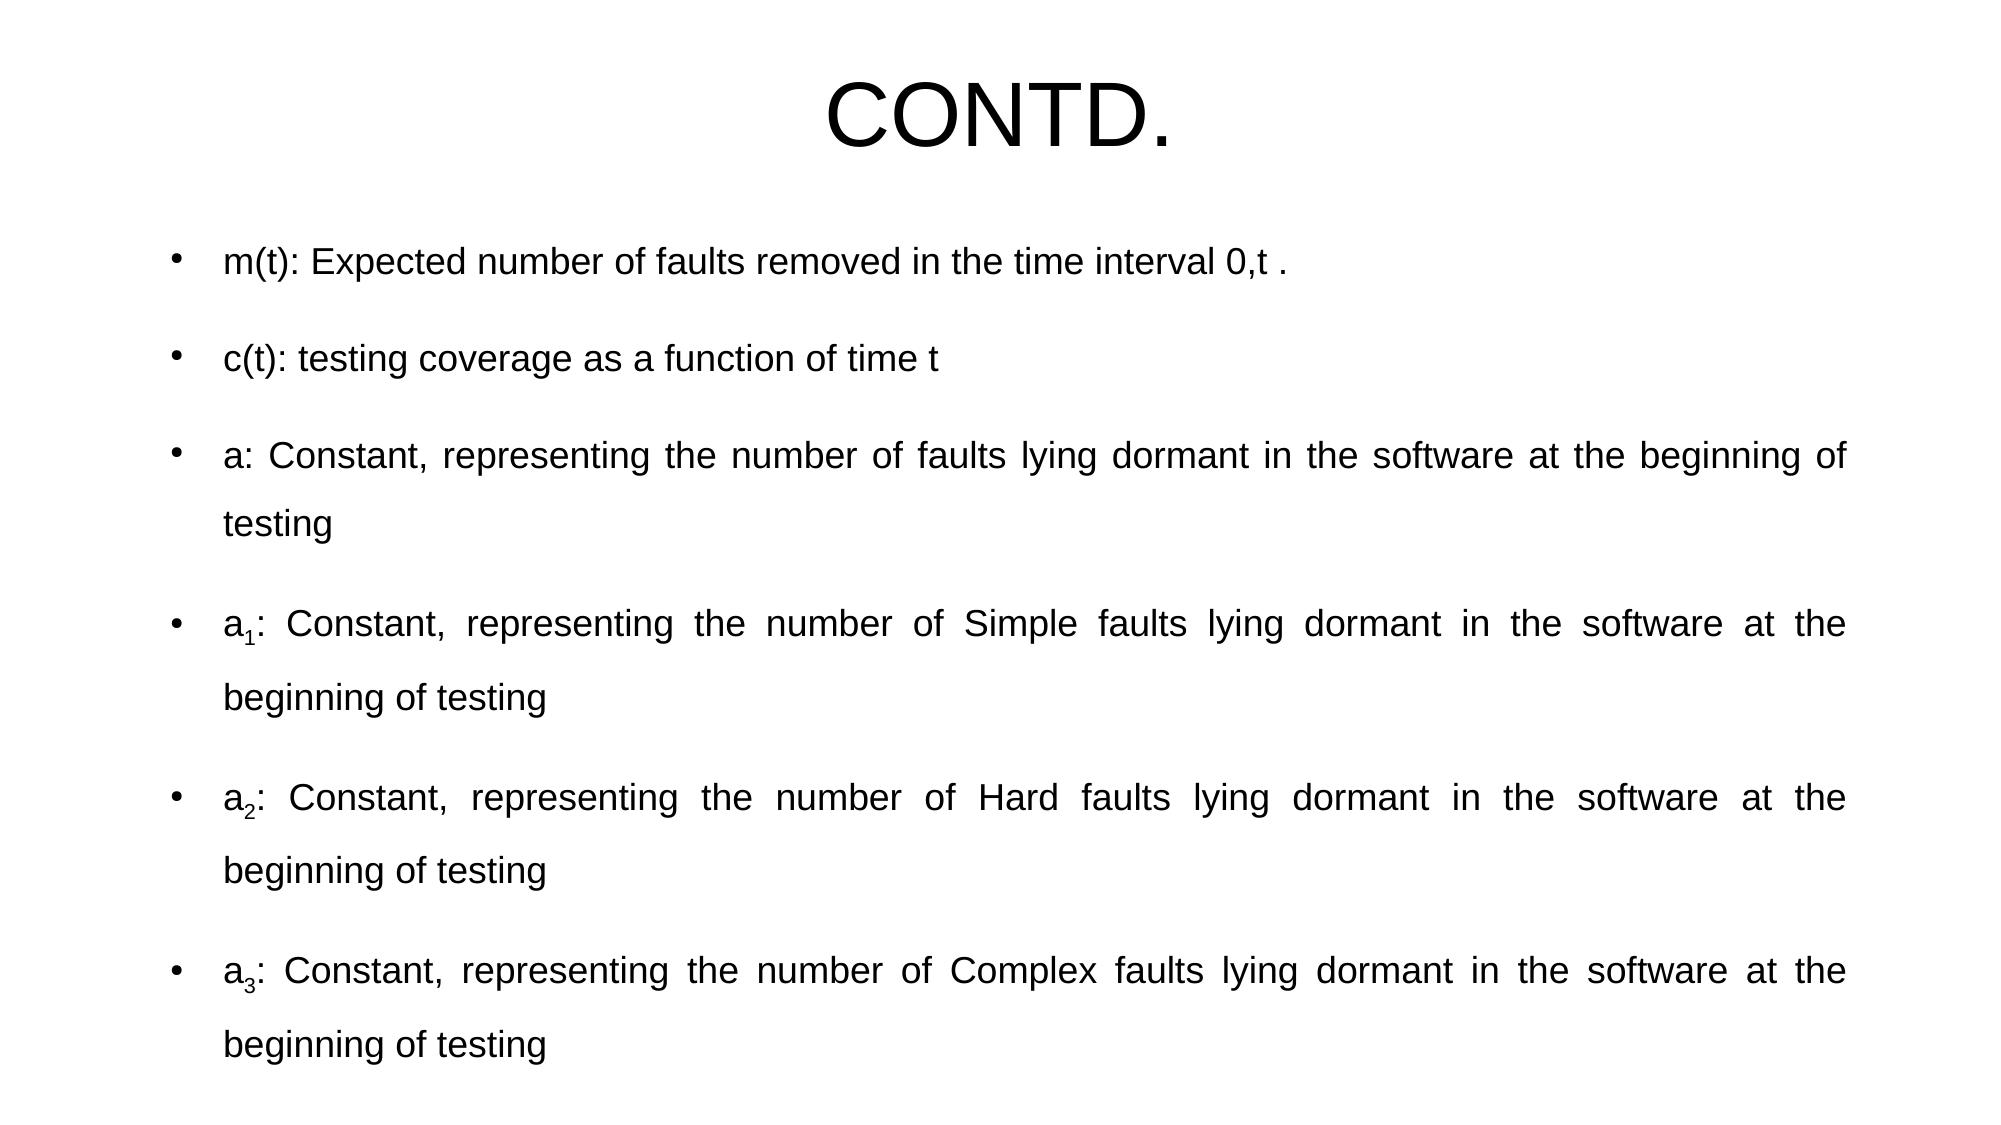

# CONTD.
m(t): Expected number of faults removed in the time interval 0,t .
c(t): testing coverage as a function of time t
a: Constant, representing the number of faults lying dormant in the software at the beginning of testing
a1: Constant, representing the number of Simple faults lying dormant in the software at the beginning of testing
a2: Constant, representing the number of Hard faults lying dormant in the software at the beginning of testing
a3: Constant, representing the number of Complex faults lying dormant in the software at the beginning of testing
b: Cons tant fault detection / isolation / correction rate